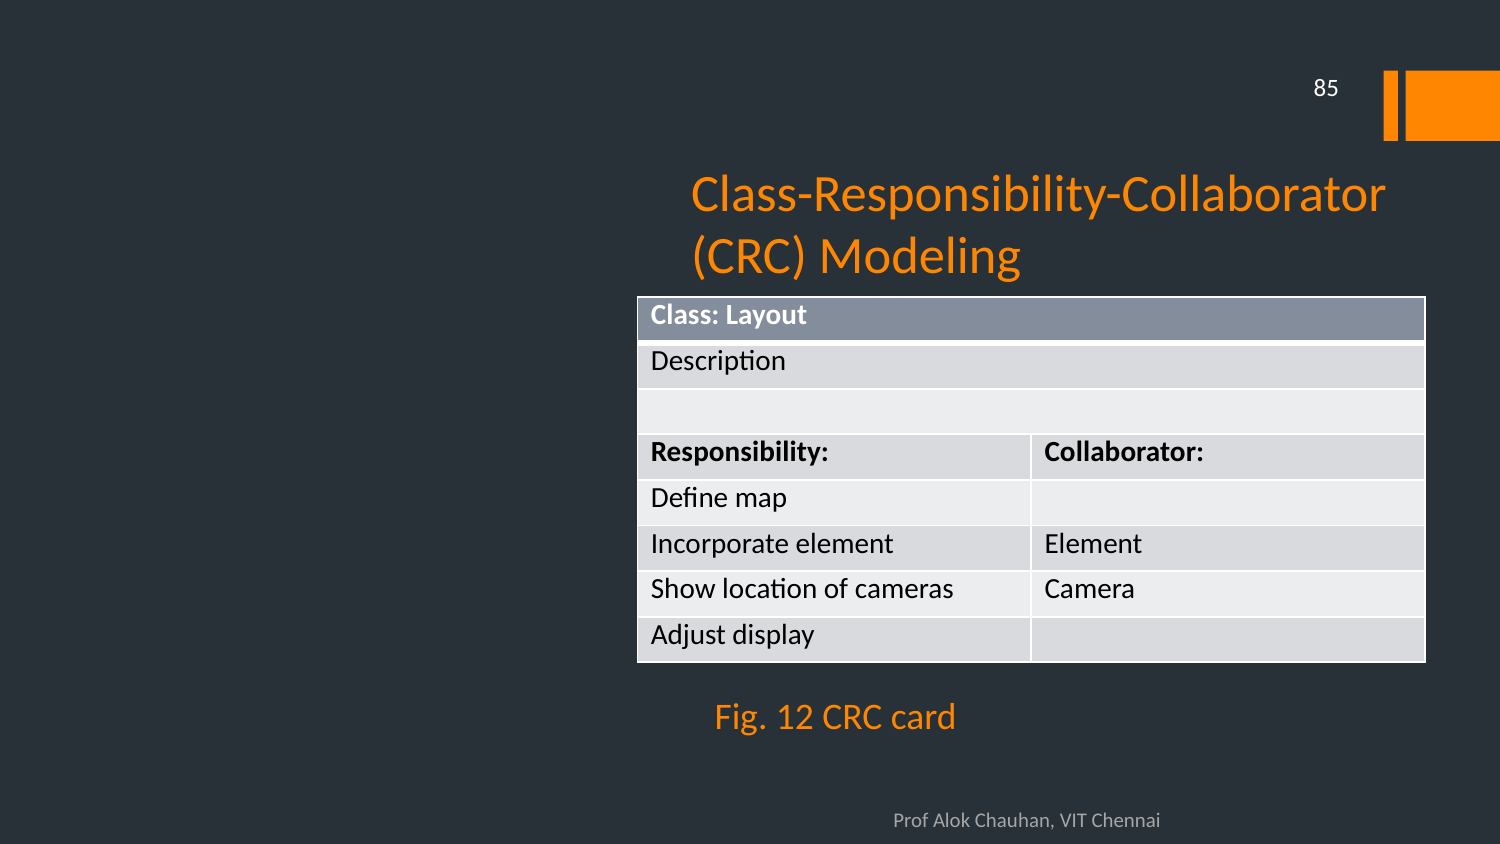

85
# Class-Responsibility-Collaborator (CRC) Modeling
| Class: Layout |  |
| --- | --- |
| Description |  |
|  |  |
| Responsibility: | Collaborator: |
| Define map |  |
| Incorporate element | Element |
| Show location of cameras | Camera |
| Adjust display |  |
Fig. 12 CRC card
Prof Alok Chauhan, VIT Chennai